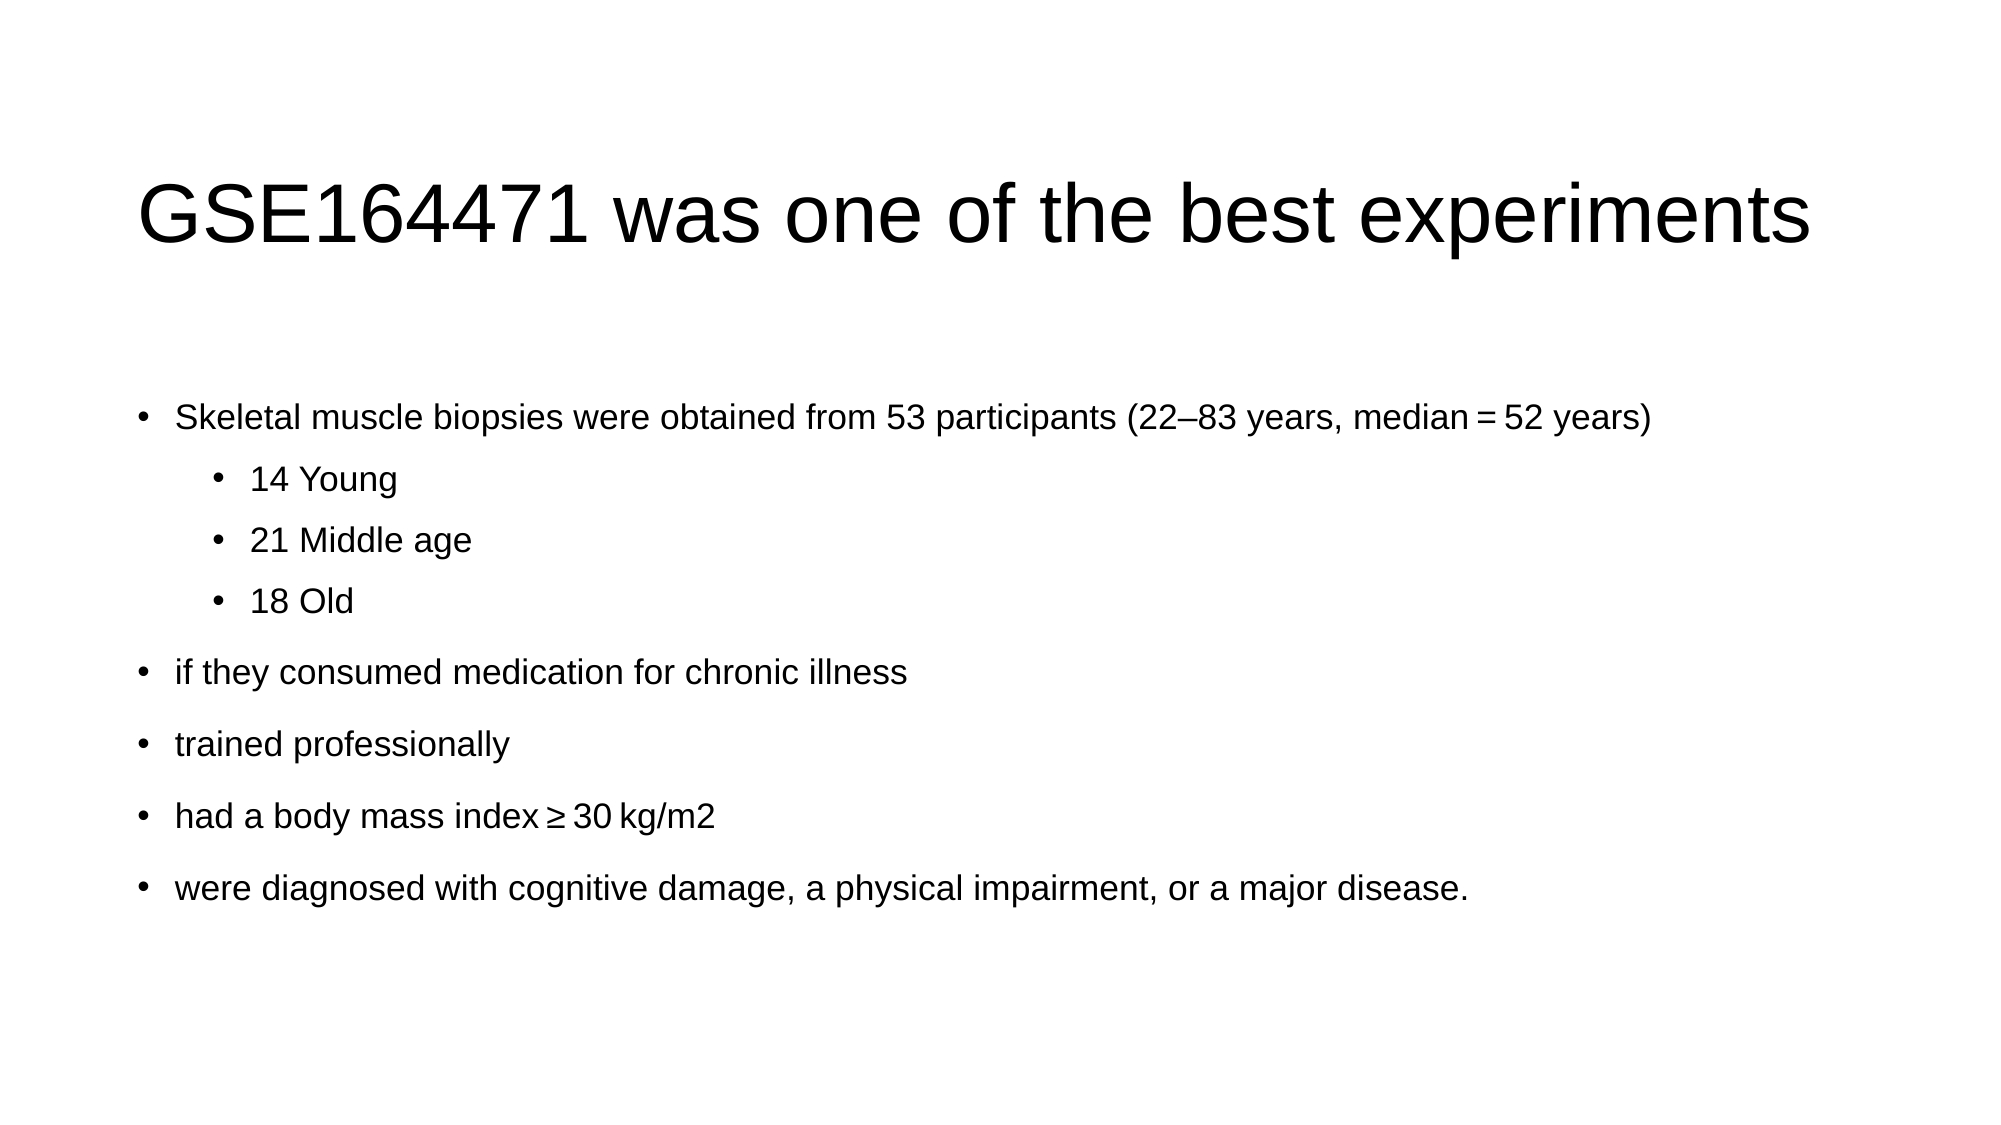

# GSE164471 was one of the best experiments
Skeletal muscle biopsies were obtained from 53 participants (22–83 years, median = 52 years)
14 Young
21 Middle age
18 Old
if they consumed medication for chronic illness
trained professionally
had a body mass index ≥ 30 kg/m2
were diagnosed with cognitive damage, a physical impairment, or a major disease.